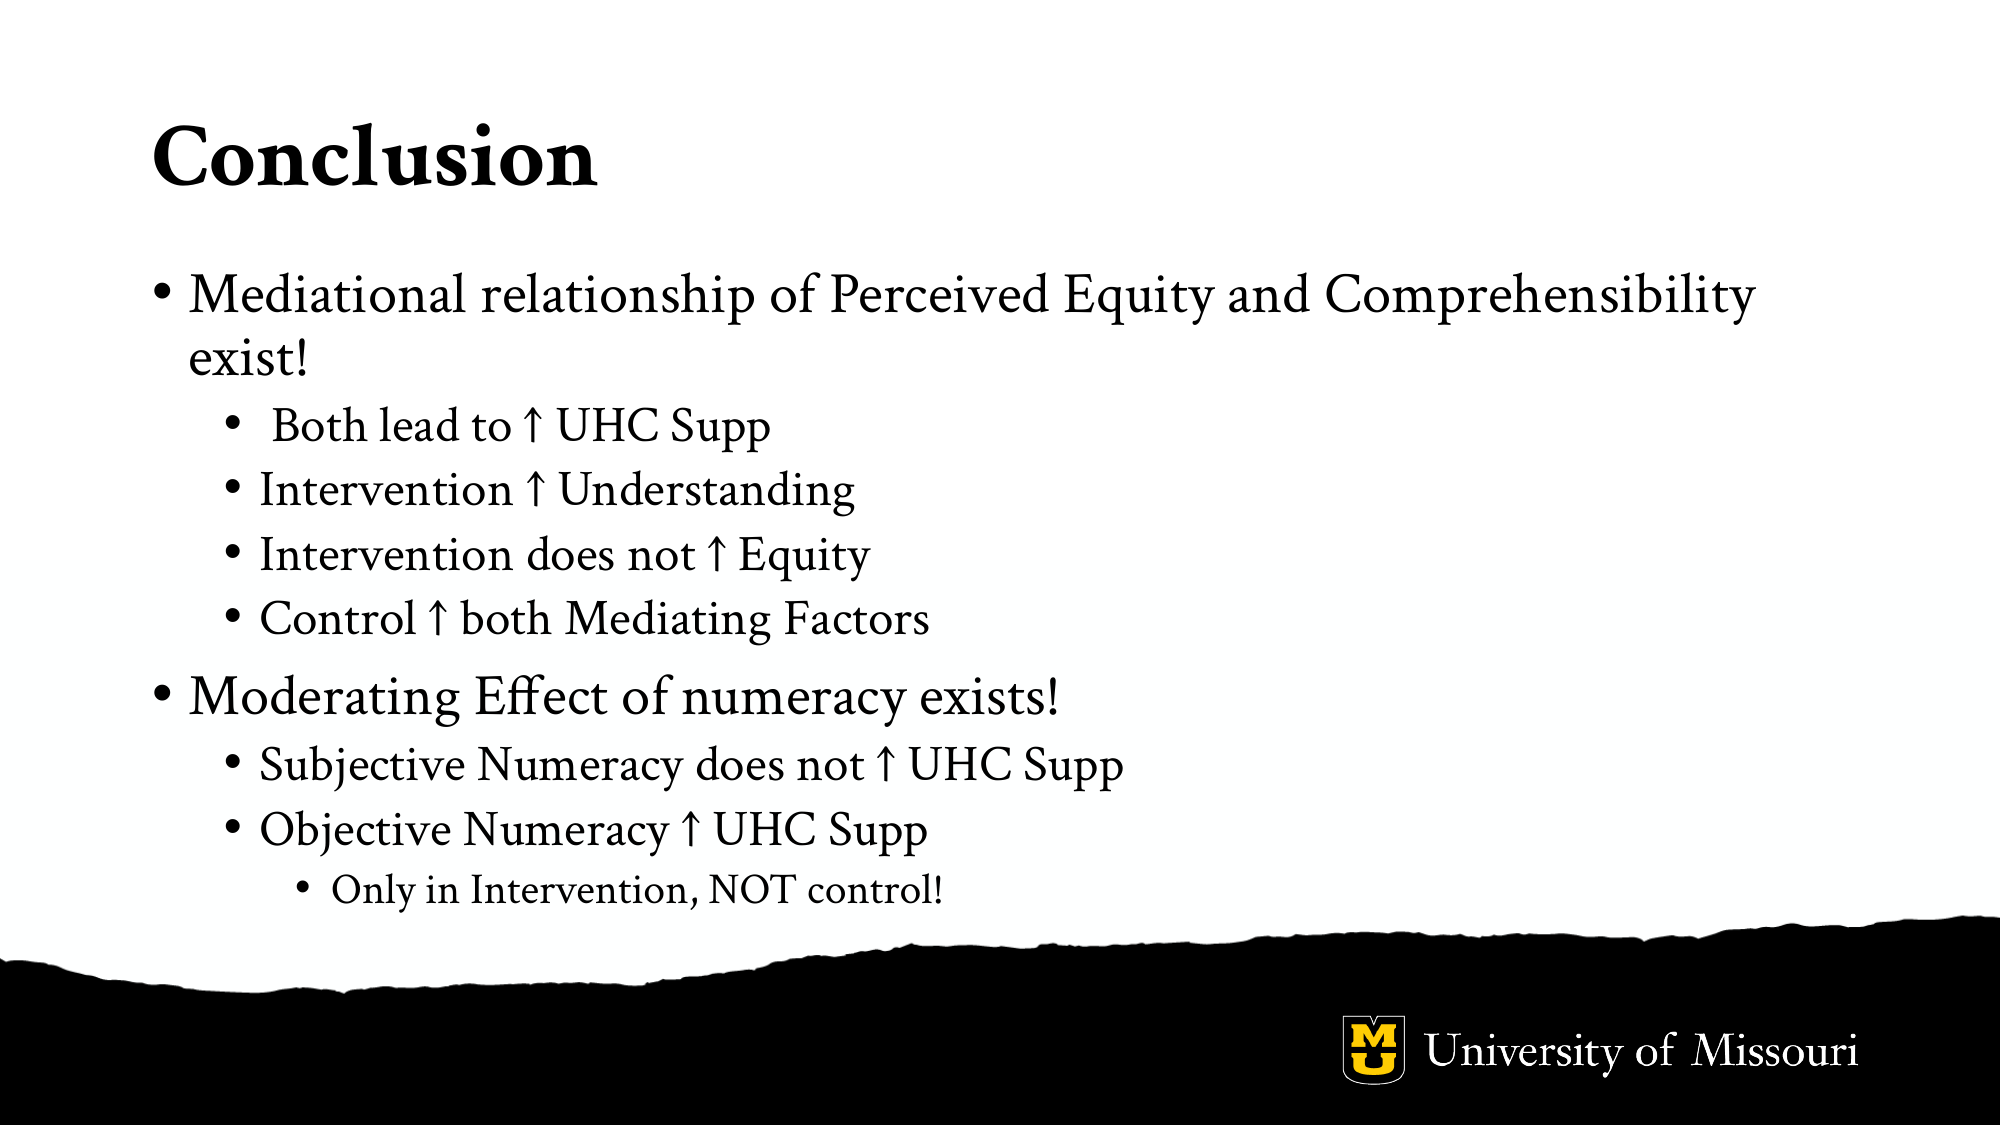

# Conclusion
Mediational relationship of Perceived Equity and Comprehensibility exist!
 Both lead to ↑ UHC Supp
Intervention ↑ Understanding
Intervention does not ↑ Equity
Control ↑ both Mediating Factors
Moderating Effect of numeracy exists!
Subjective Numeracy does not ↑ UHC Supp
Objective Numeracy ↑ UHC Supp
Only in Intervention, NOT control!